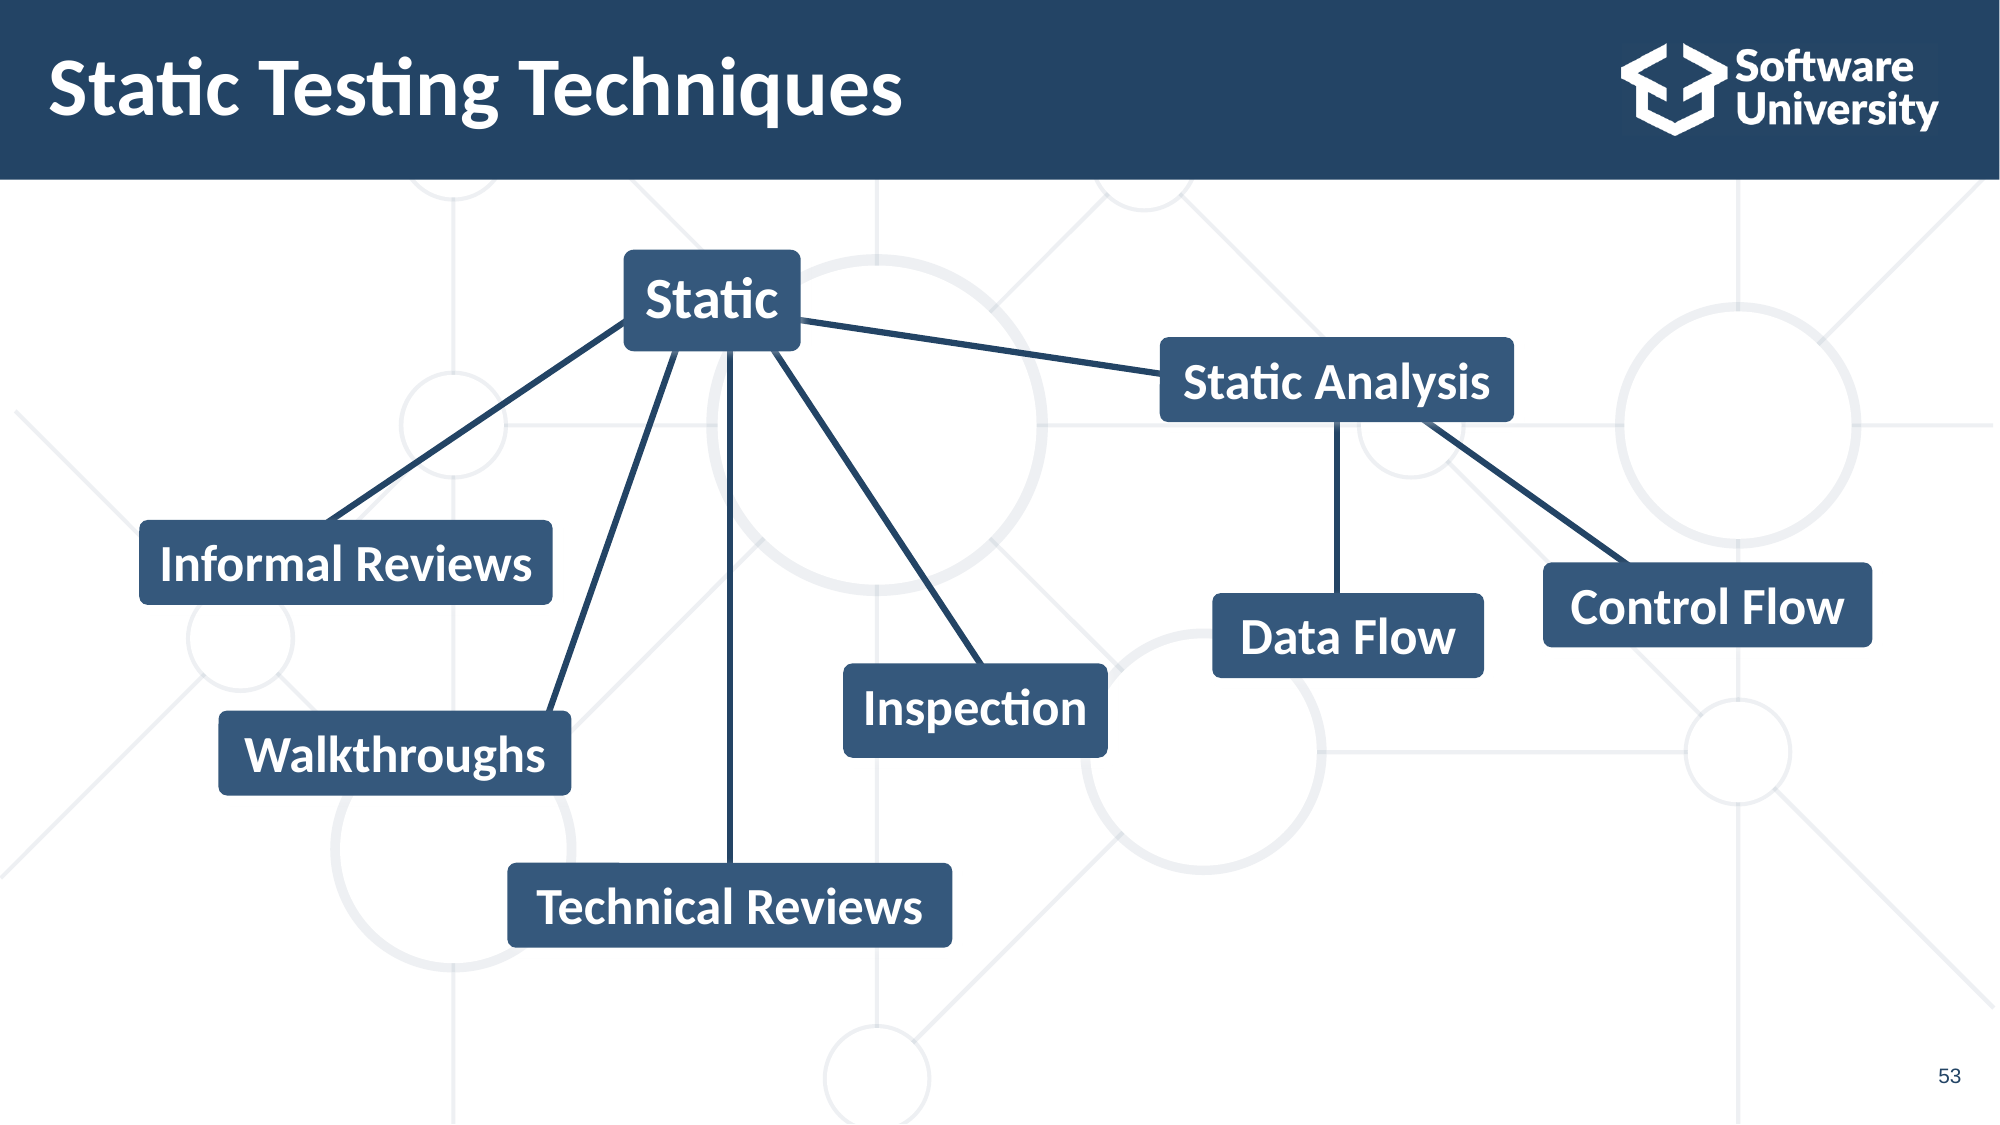

# Static Testing Techniques
Static
Static Analysis
Informal Reviews
Control Flow
Data Flow
Inspection
Walkthroughs
Technical Reviews
53